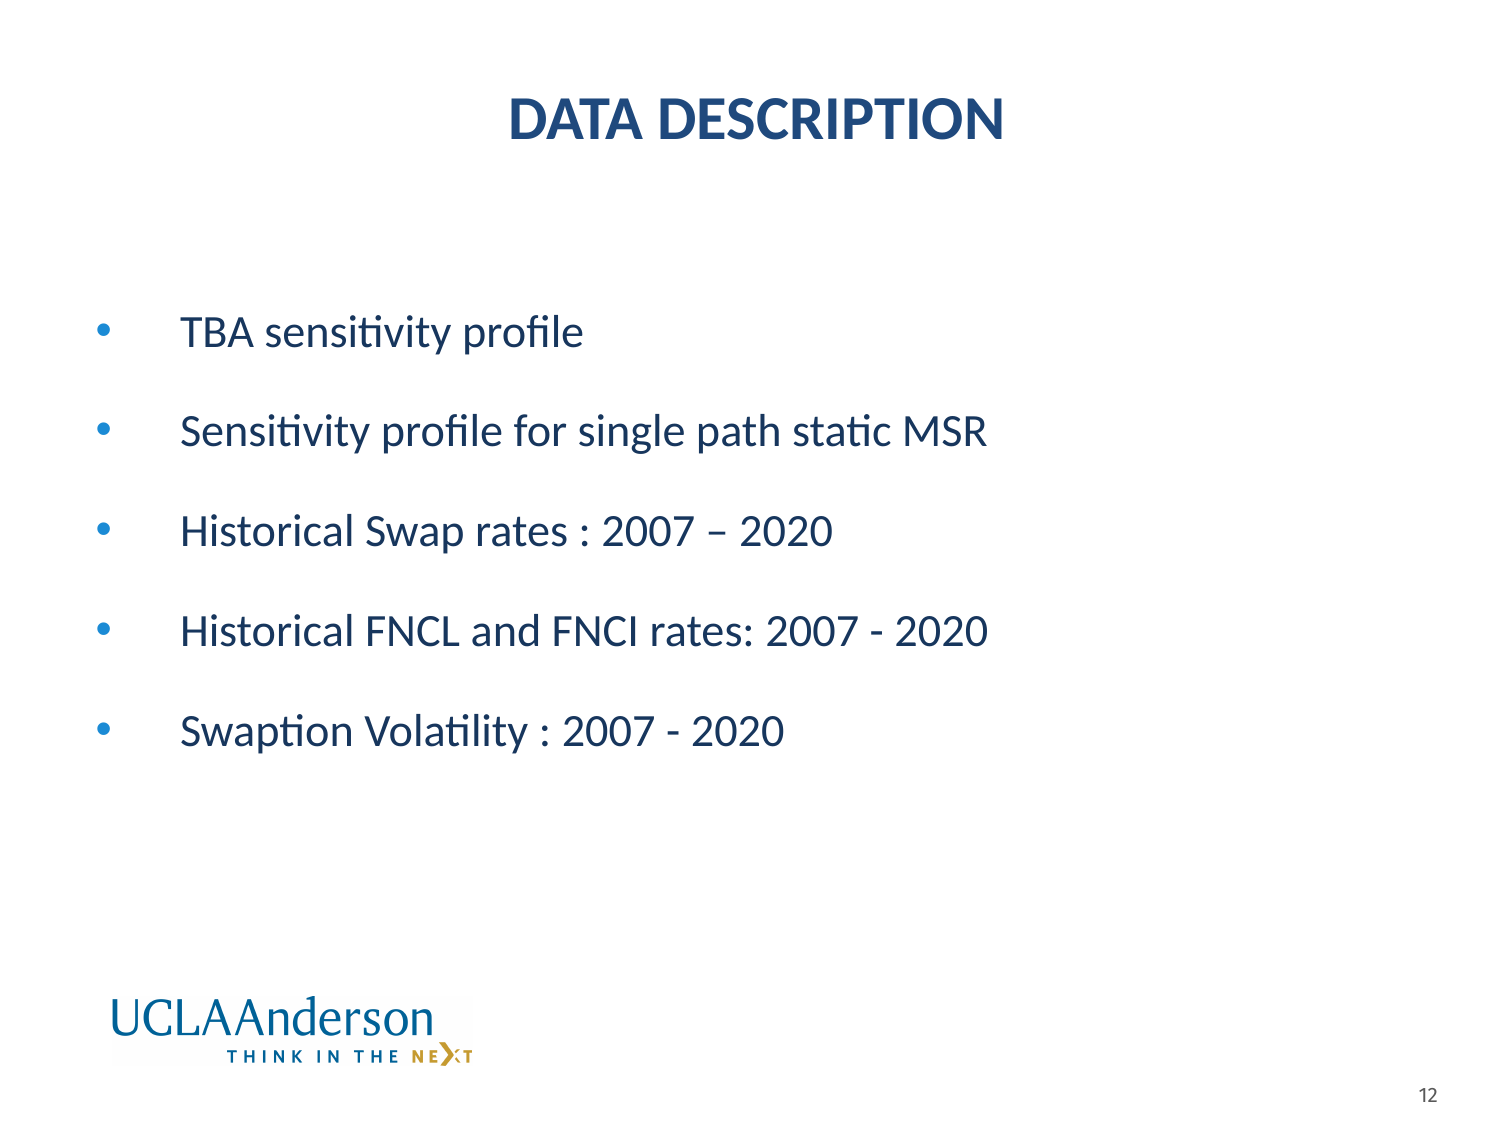

# DATA DESCRIPTION

TBA sensitivity profile

Sensitivity profile for single path static MSR

Historical Swap rates : 2007 – 2020

Historical FNCL and FNCI rates: 2007 - 2020

Swaption Volatility : 2007 - 2020

SAA
12